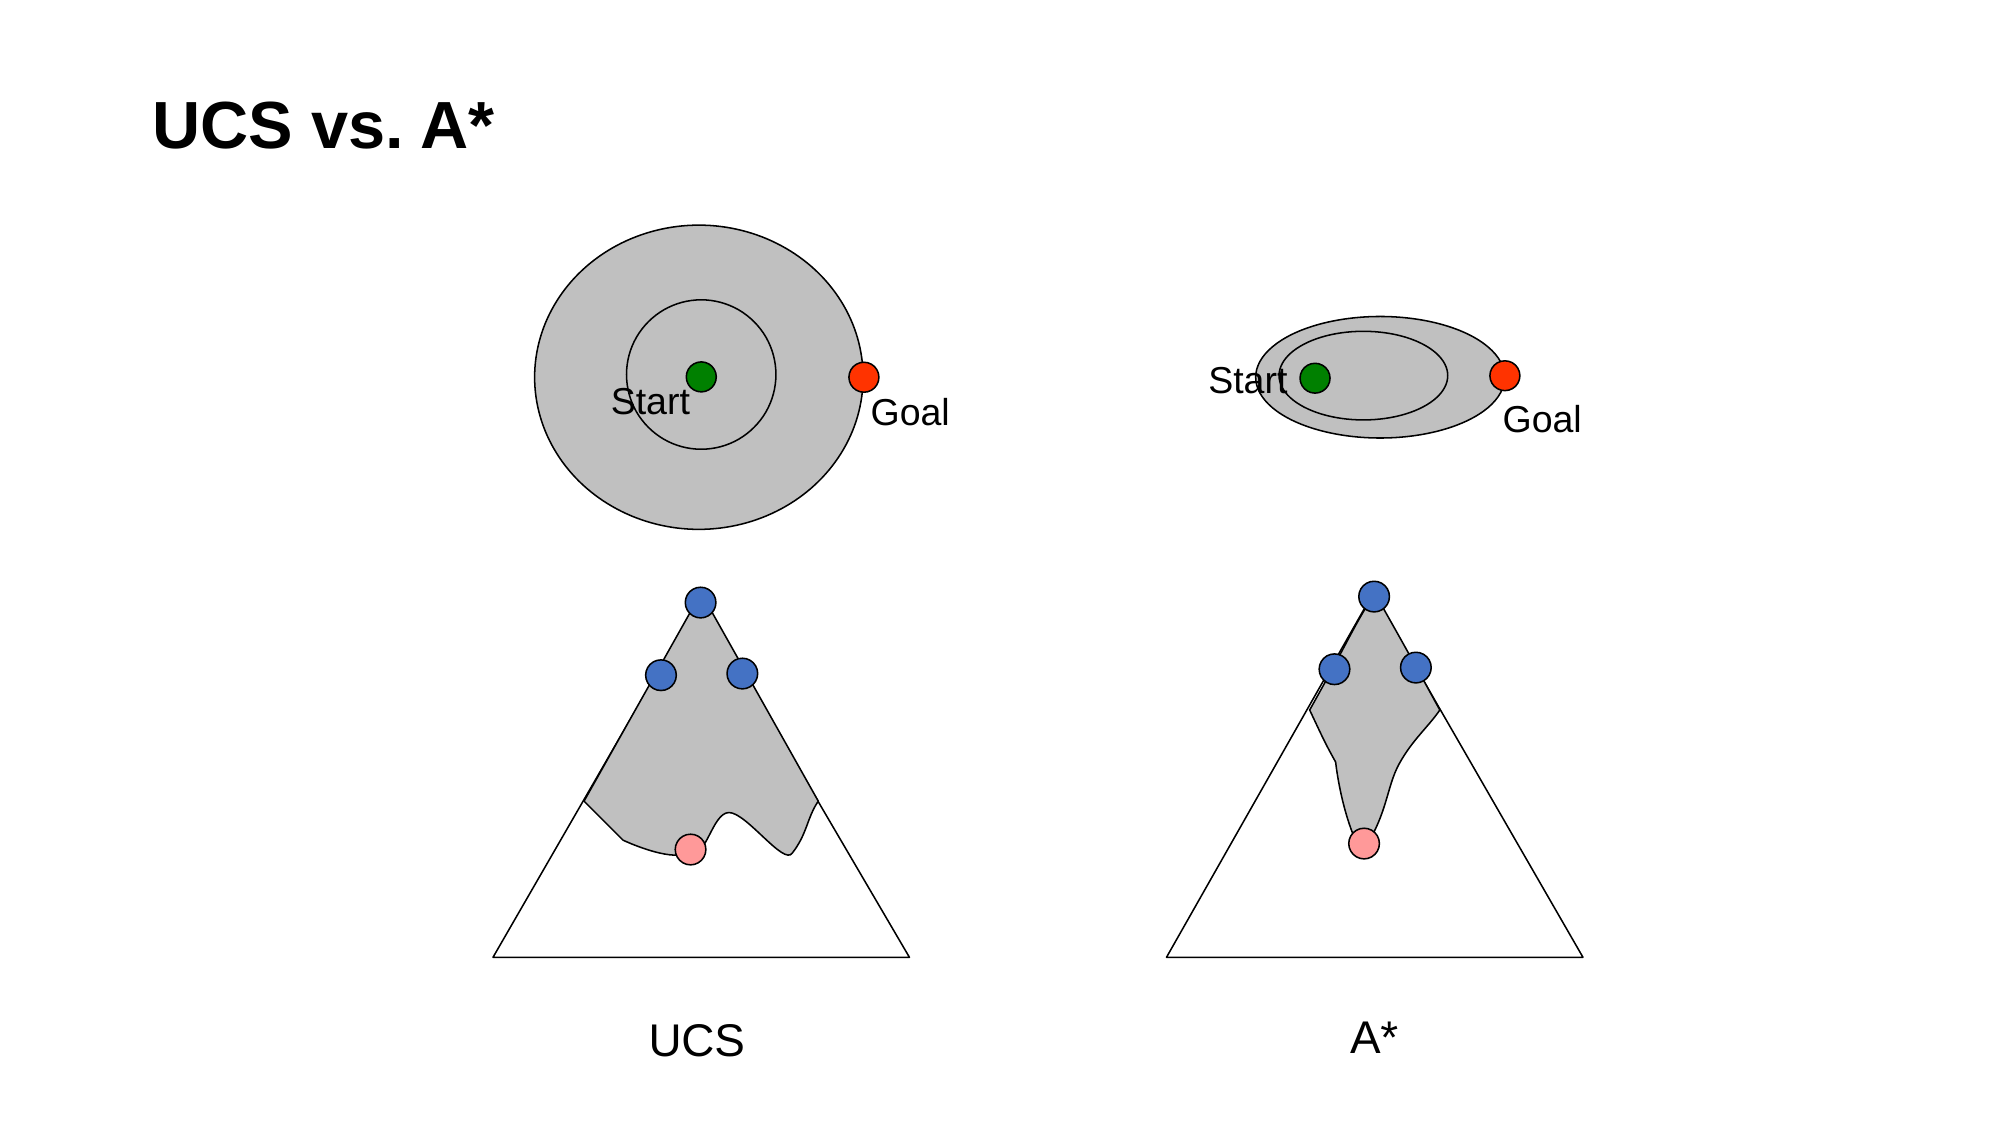

# UCS vs. A*

Start
Goal

Start

Goal

A*
UCS